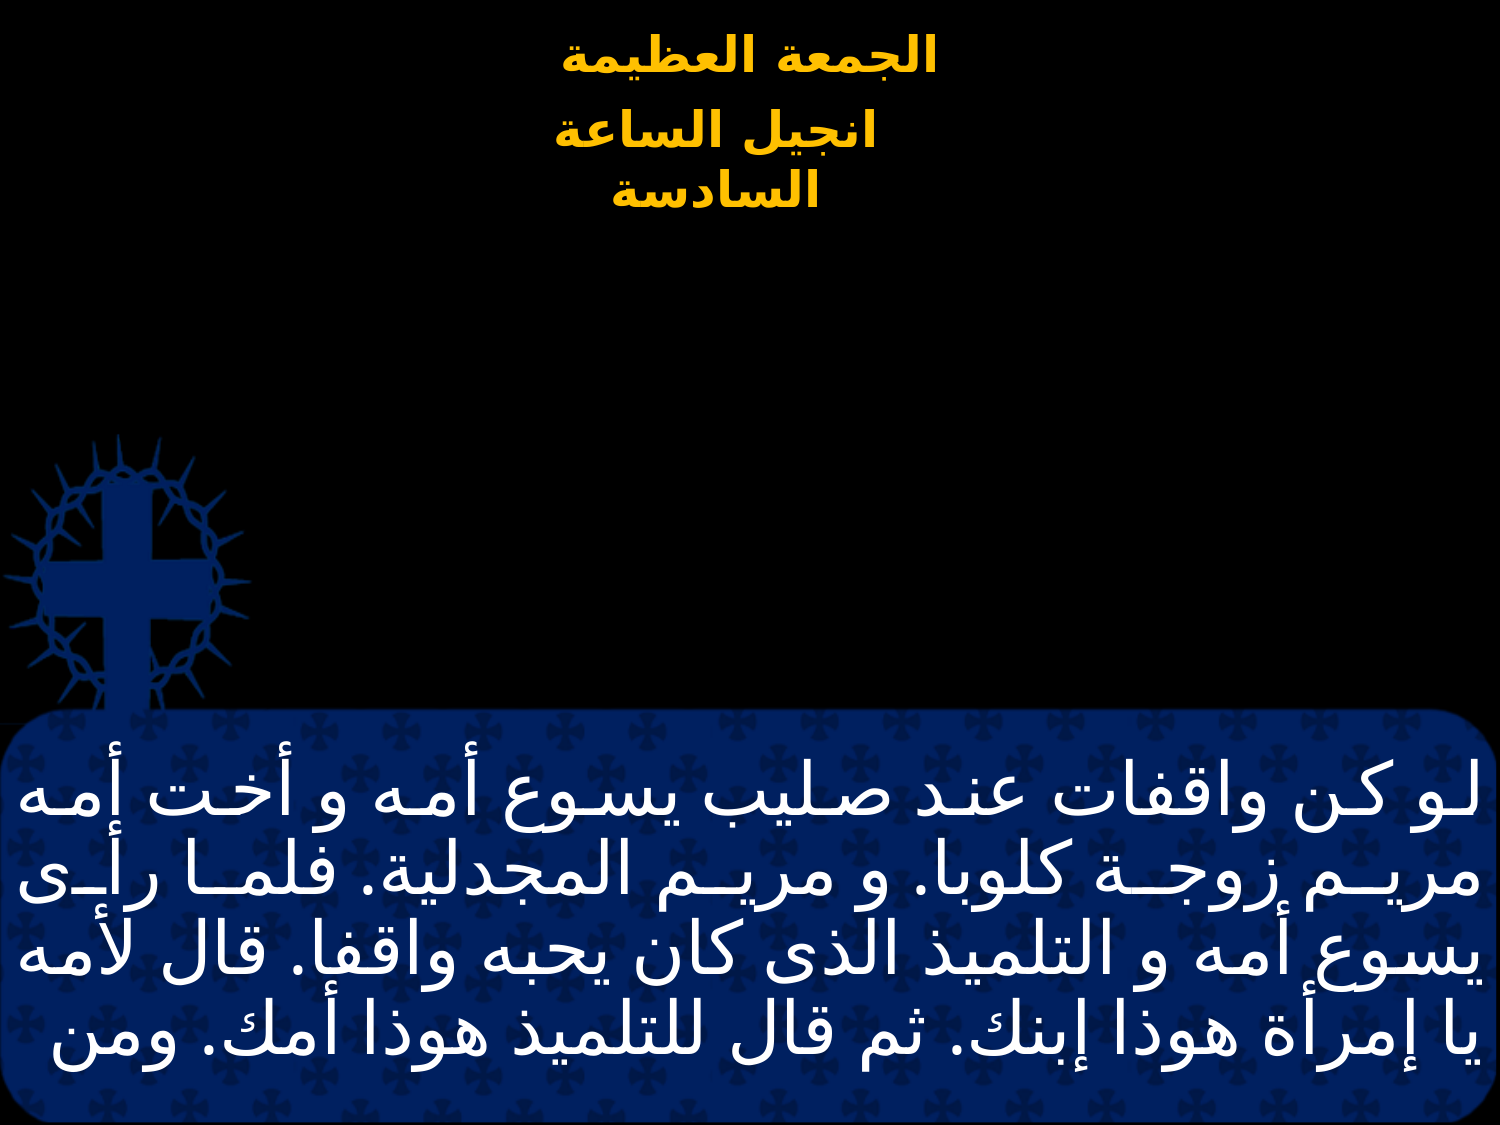

# لو كن واقفات عند صليب يسوع أمه و أخت أمه مريم زوجة كلوبا. و مريم المجدلية. فلما رأى يسوع أمه و التلميذ الذى كان يحبه واقفا. قال لأمه يا إمرأة هوذا إبنك. ثم قال للتلميذ هوذا أمك. ومن